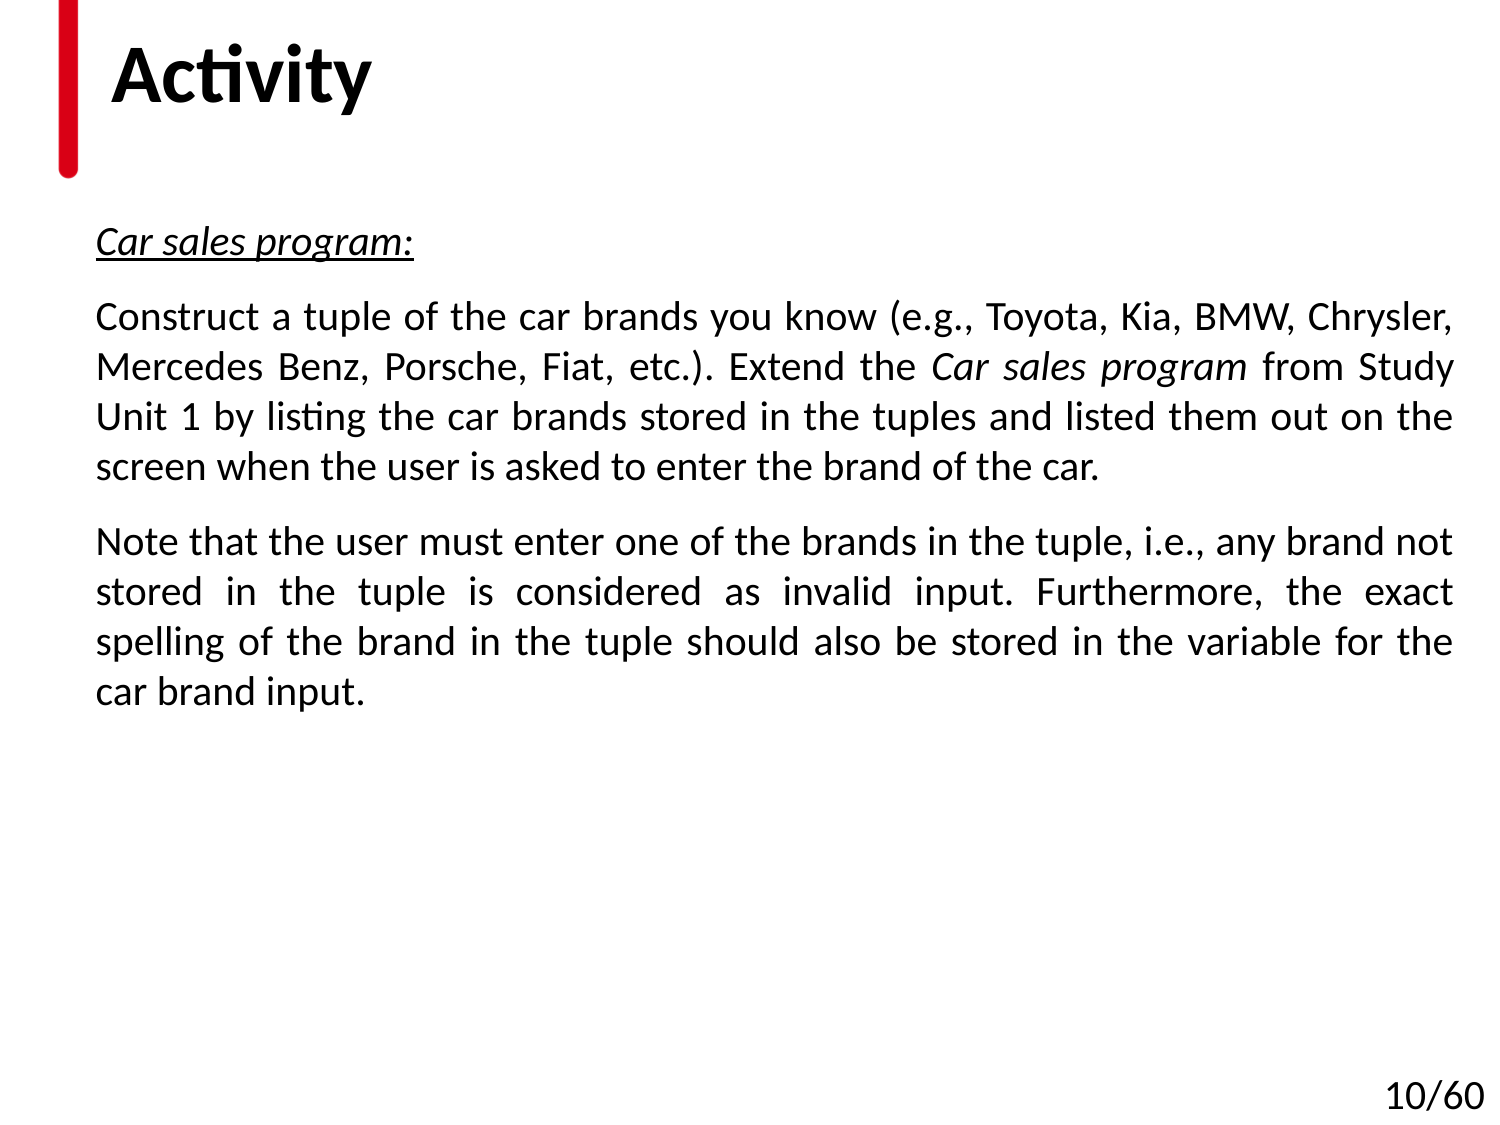

# Activity
Car sales program:
Construct a tuple of the car brands you know (e.g., Toyota, Kia, BMW, Chrysler, Mercedes Benz, Porsche, Fiat, etc.). Extend the Car sales program from Study Unit 1 by listing the car brands stored in the tuples and listed them out on the screen when the user is asked to enter the brand of the car.
Note that the user must enter one of the brands in the tuple, i.e., any brand not stored in the tuple is considered as invalid input. Furthermore, the exact spelling of the brand in the tuple should also be stored in the variable for the car brand input.